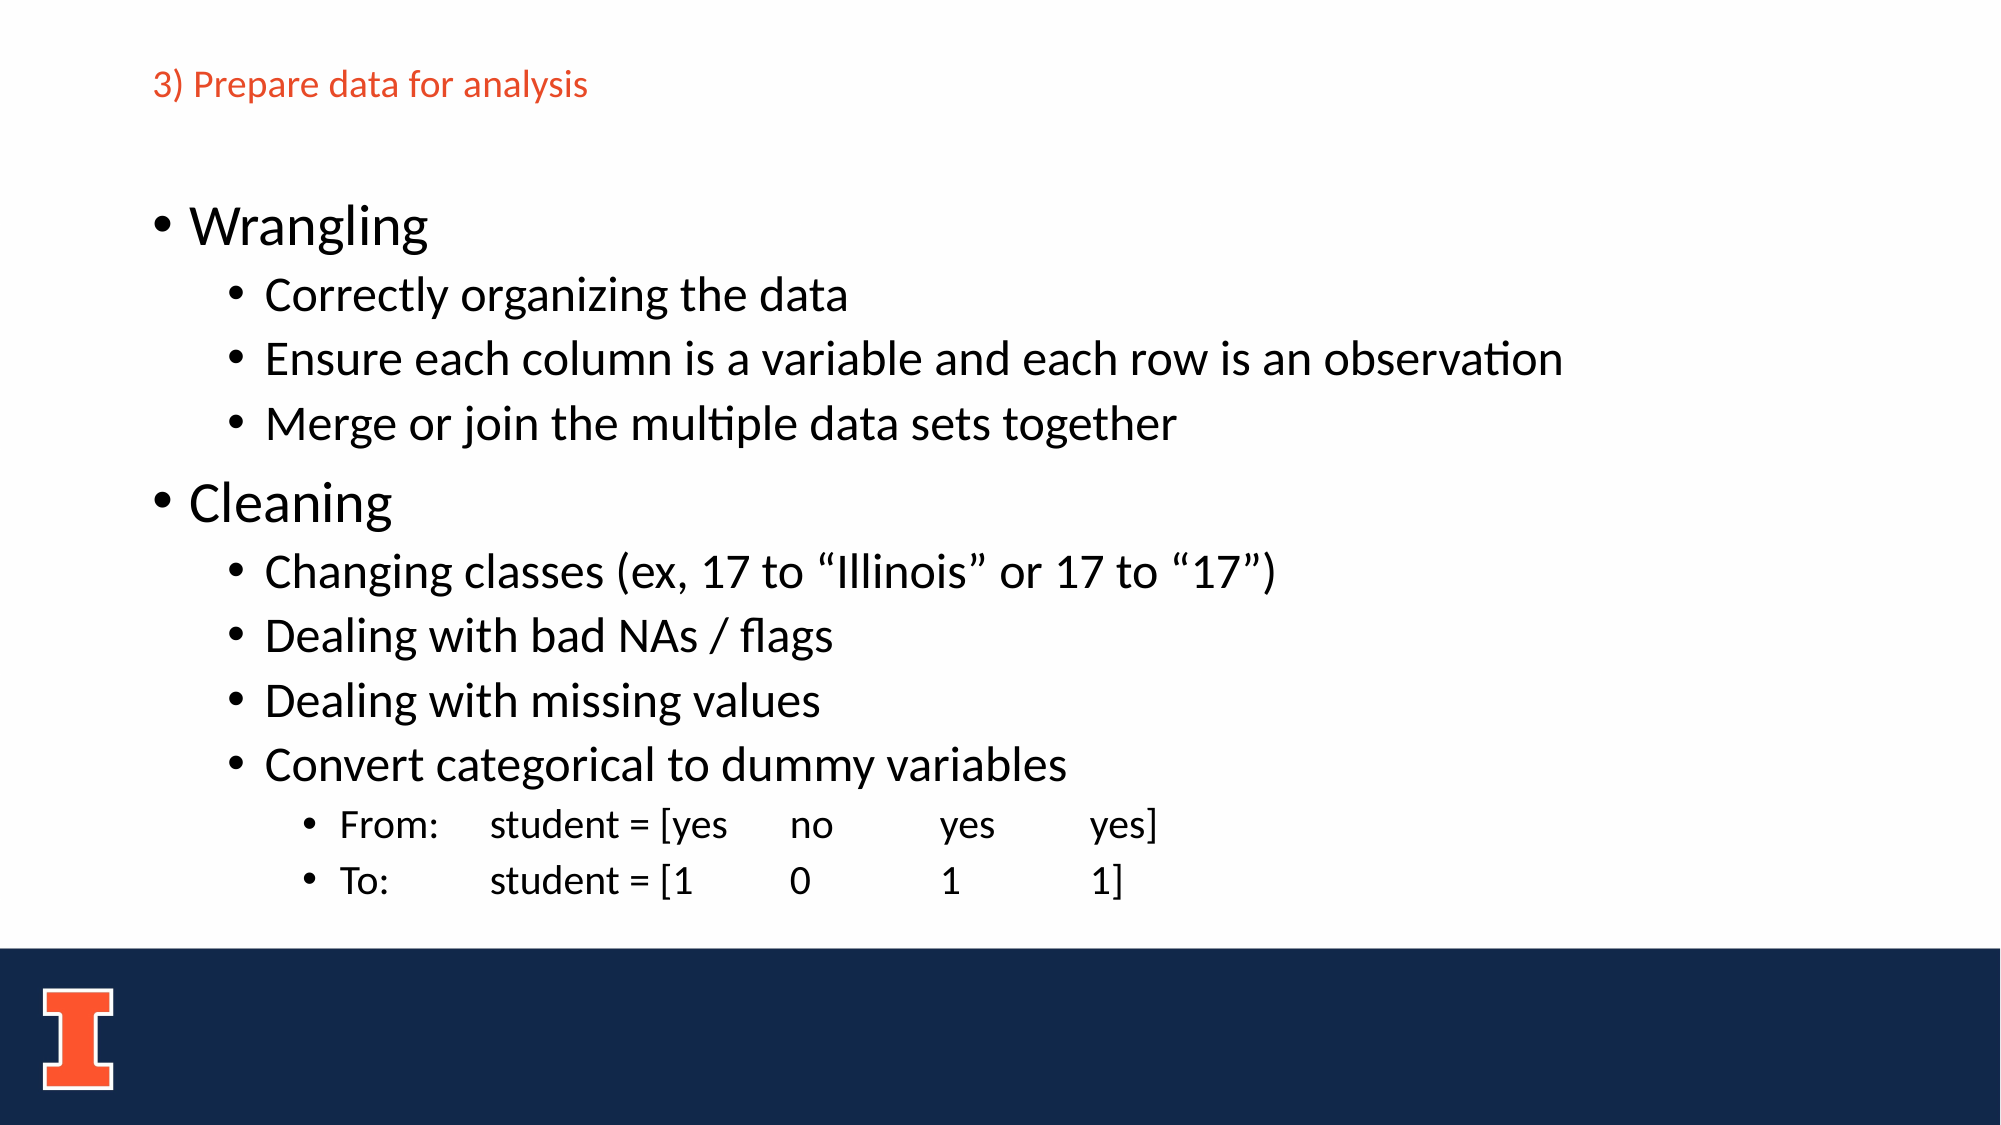

# 3) Prepare data for analysis
Wrangling
Correctly organizing the data
Ensure each column is a variable and each row is an observation
Merge or join the multiple data sets together
Cleaning
Changing classes (ex, 17 to “Illinois” or 17 to “17”)
Dealing with bad NAs / flags
Dealing with missing values
Convert categorical to dummy variables
From:	student = [yes	no	yes	yes]
To:	student = [1	0	1	1]